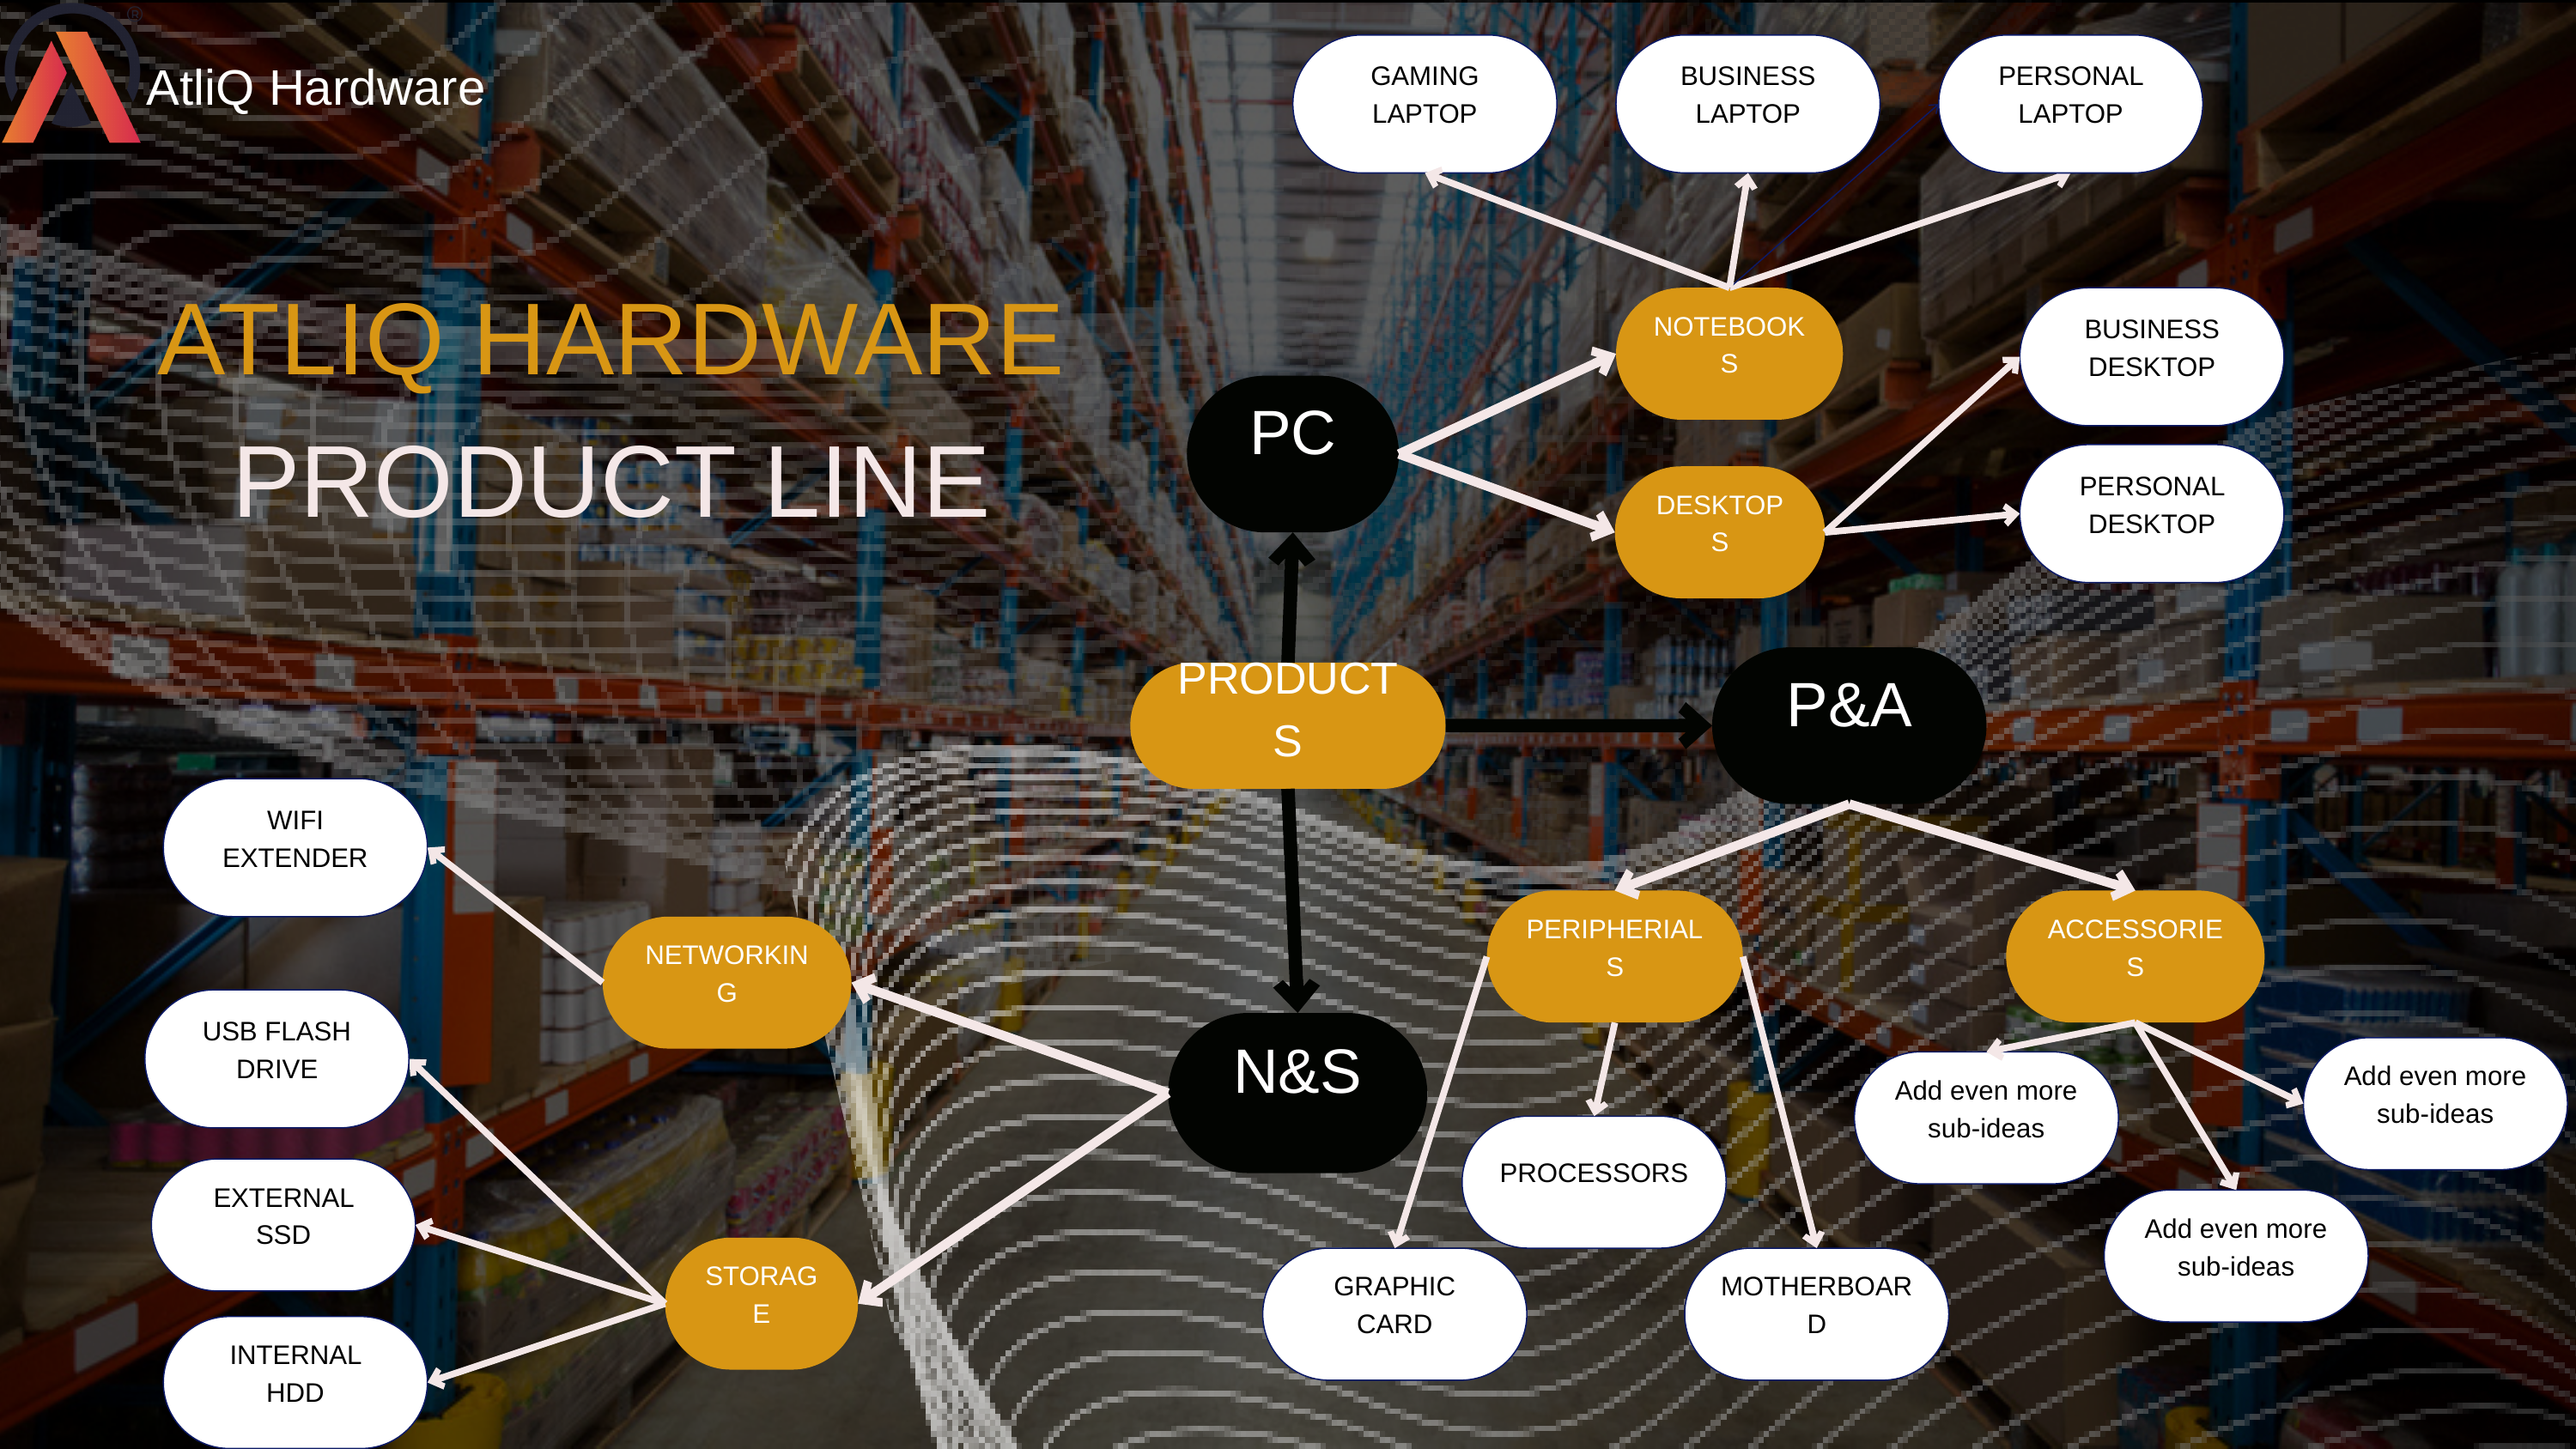

AtliQ Hardware

GAMING LAPTOP

BUSINESS LAPTOP

PERSONAL LAPTOP

ATLIQ HARDWARE PRODUCT LINE

NOTEBOOKS

BUSINESS DESKTOP

PC

PERSONAL DESKTOP

DESKTOPS

P&A

PRODUCTS

WIFI EXTENDER

PERIPHERIALS

ACCESSORIES

NETWORKING

USB FLASH DRIVE

N&S

Add even more sub-ideas

Add even more sub-ideas

PROCESSORS

EXTERNAL SSD

Add even more sub-ideas

STORAGE

GRAPHIC CARD

MOTHERBOARD

INTERNAL HDD